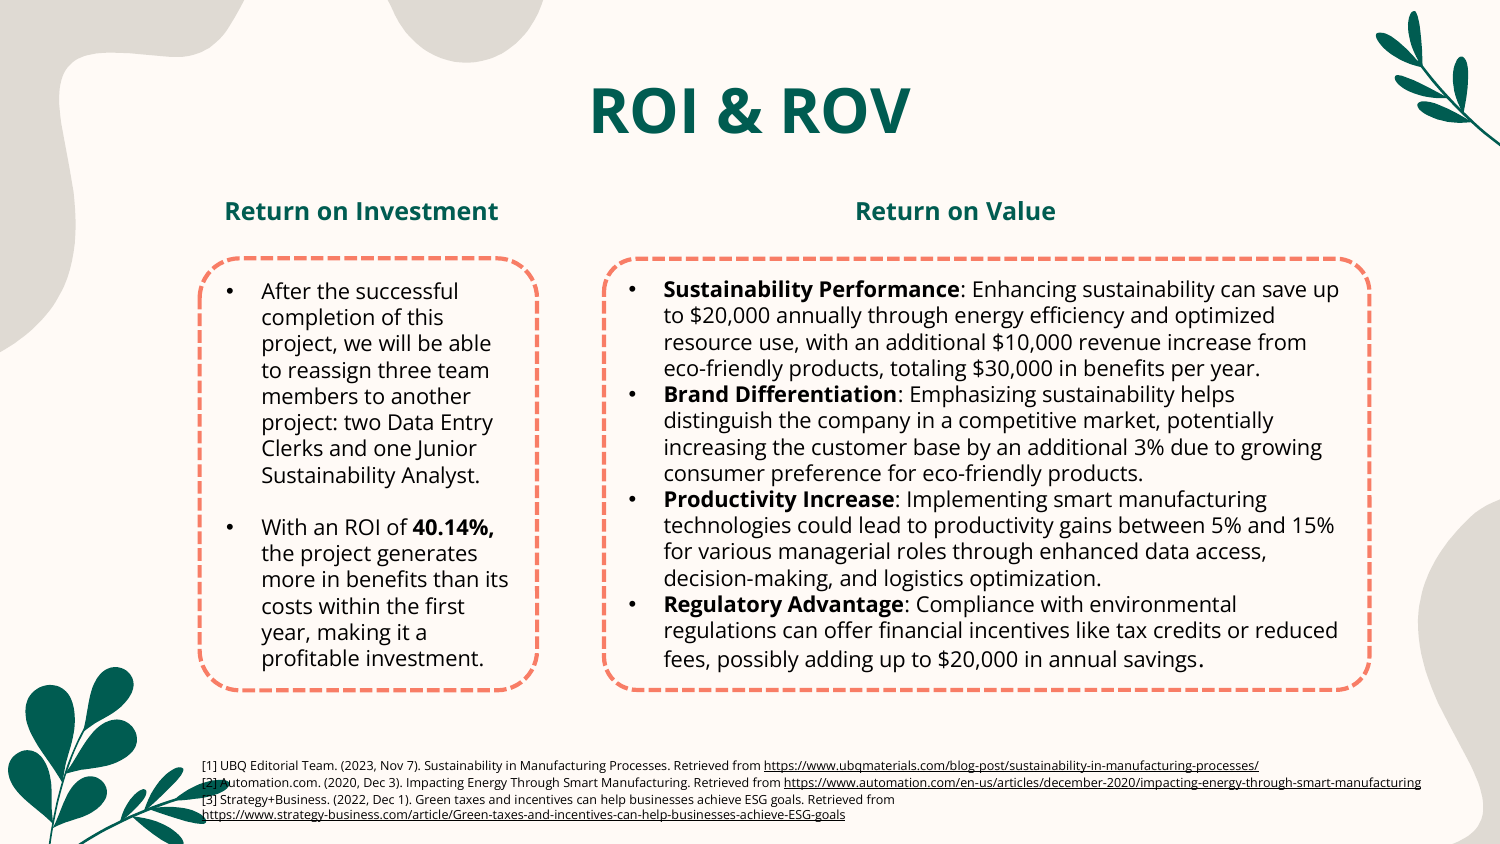

# ROI & ROV
Return on Value
Return on Investment
After the successful completion of this project, we will be able to reassign three team members to another project: two Data Entry Clerks and one Junior Sustainability Analyst.

With an ROI of 40.14%, the project generates more in benefits than its costs within the first year, making it a profitable investment.
Sustainability Performance: Enhancing sustainability can save up to $20,000 annually through energy efficiency and optimized resource use, with an additional $10,000 revenue increase from eco-friendly products, totaling $30,000 in benefits per year.
Brand Differentiation: Emphasizing sustainability helps distinguish the company in a competitive market, potentially increasing the customer base by an additional 3% due to growing consumer preference for eco-friendly products.
Productivity Increase: Implementing smart manufacturing technologies could lead to productivity gains between 5% and 15% for various managerial roles through enhanced data access, decision-making, and logistics optimization.
Regulatory Advantage: Compliance with environmental regulations can offer financial incentives like tax credits or reduced fees, possibly adding up to $20,000 in annual savings.
[1] UBQ Editorial Team. (2023, Nov 7). Sustainability in Manufacturing Processes. Retrieved from https://www.ubqmaterials.com/blog-post/sustainability-in-manufacturing-processes/
[2] Automation.com. (2020, Dec 3). Impacting Energy Through Smart Manufacturing. Retrieved from https://www.automation.com/en-us/articles/december-2020/impacting-energy-through-smart-manufacturing
[3] Strategy+Business. (2022, Dec 1). Green taxes and incentives can help businesses achieve ESG goals. Retrieved from https://www.strategy-business.com/article/Green-taxes-and-incentives-can-help-businesses-achieve-ESG-goals